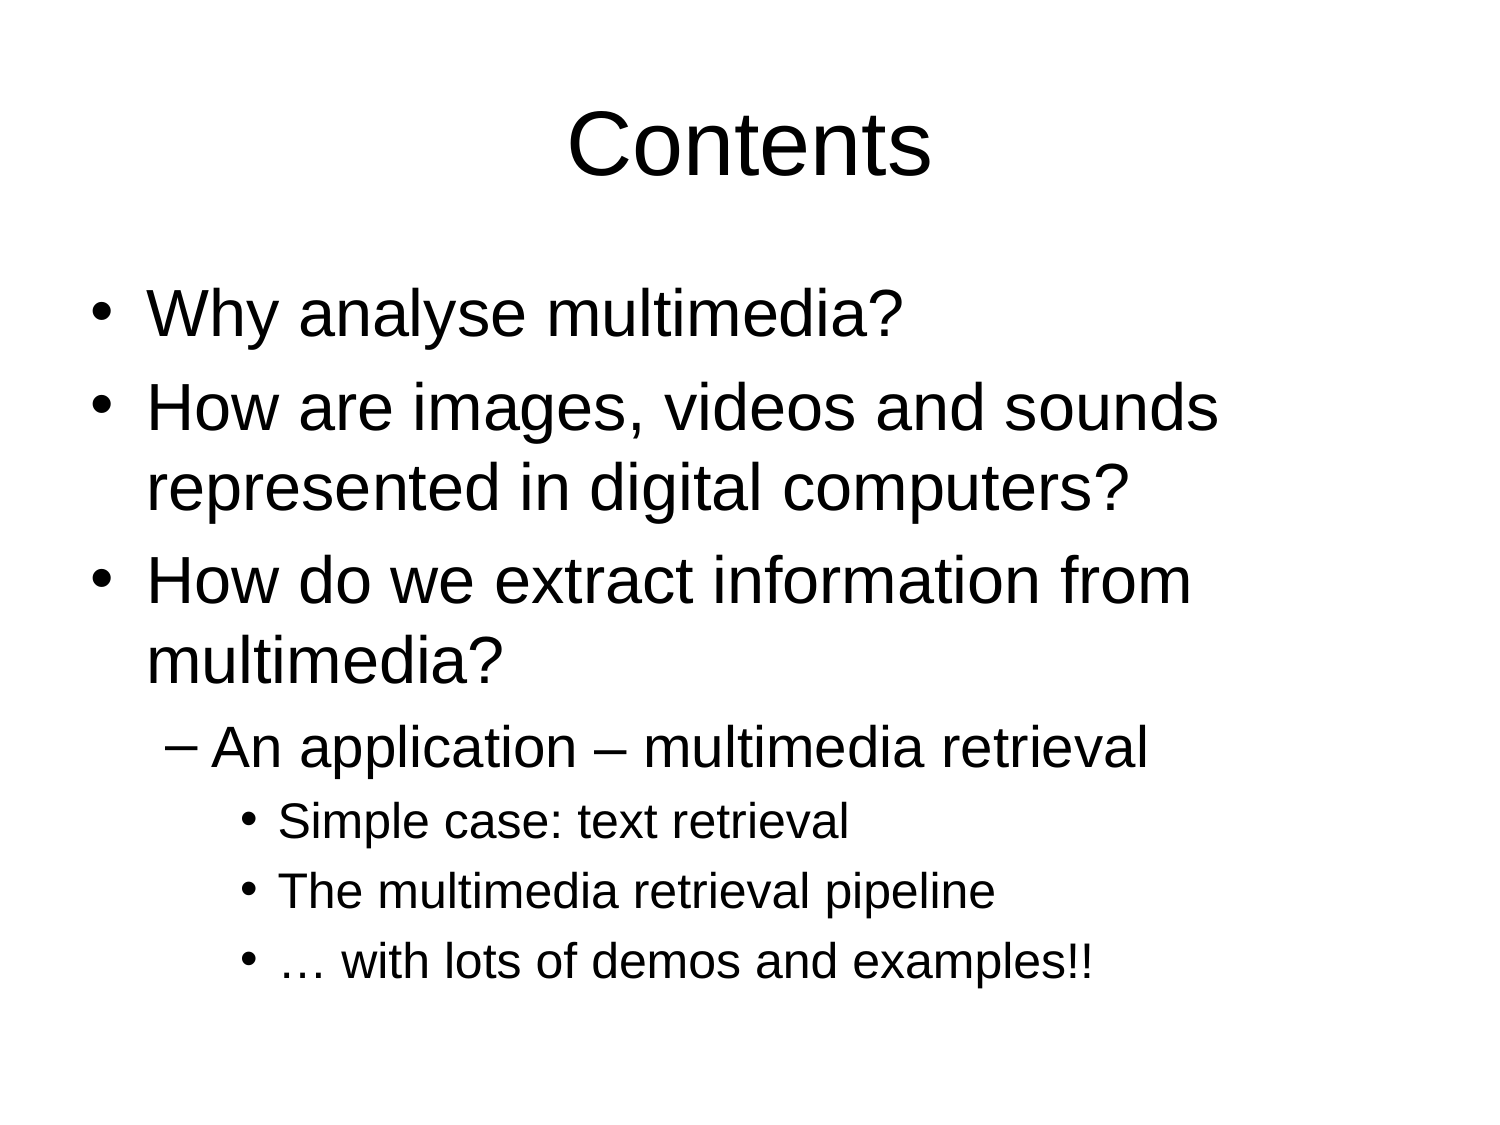

# Contents
Why analyse multimedia?
How are images, videos and sounds represented in digital computers?
How do we extract information from multimedia?
An application – multimedia retrieval
Simple case: text retrieval
The multimedia retrieval pipeline
… with lots of demos and examples!!